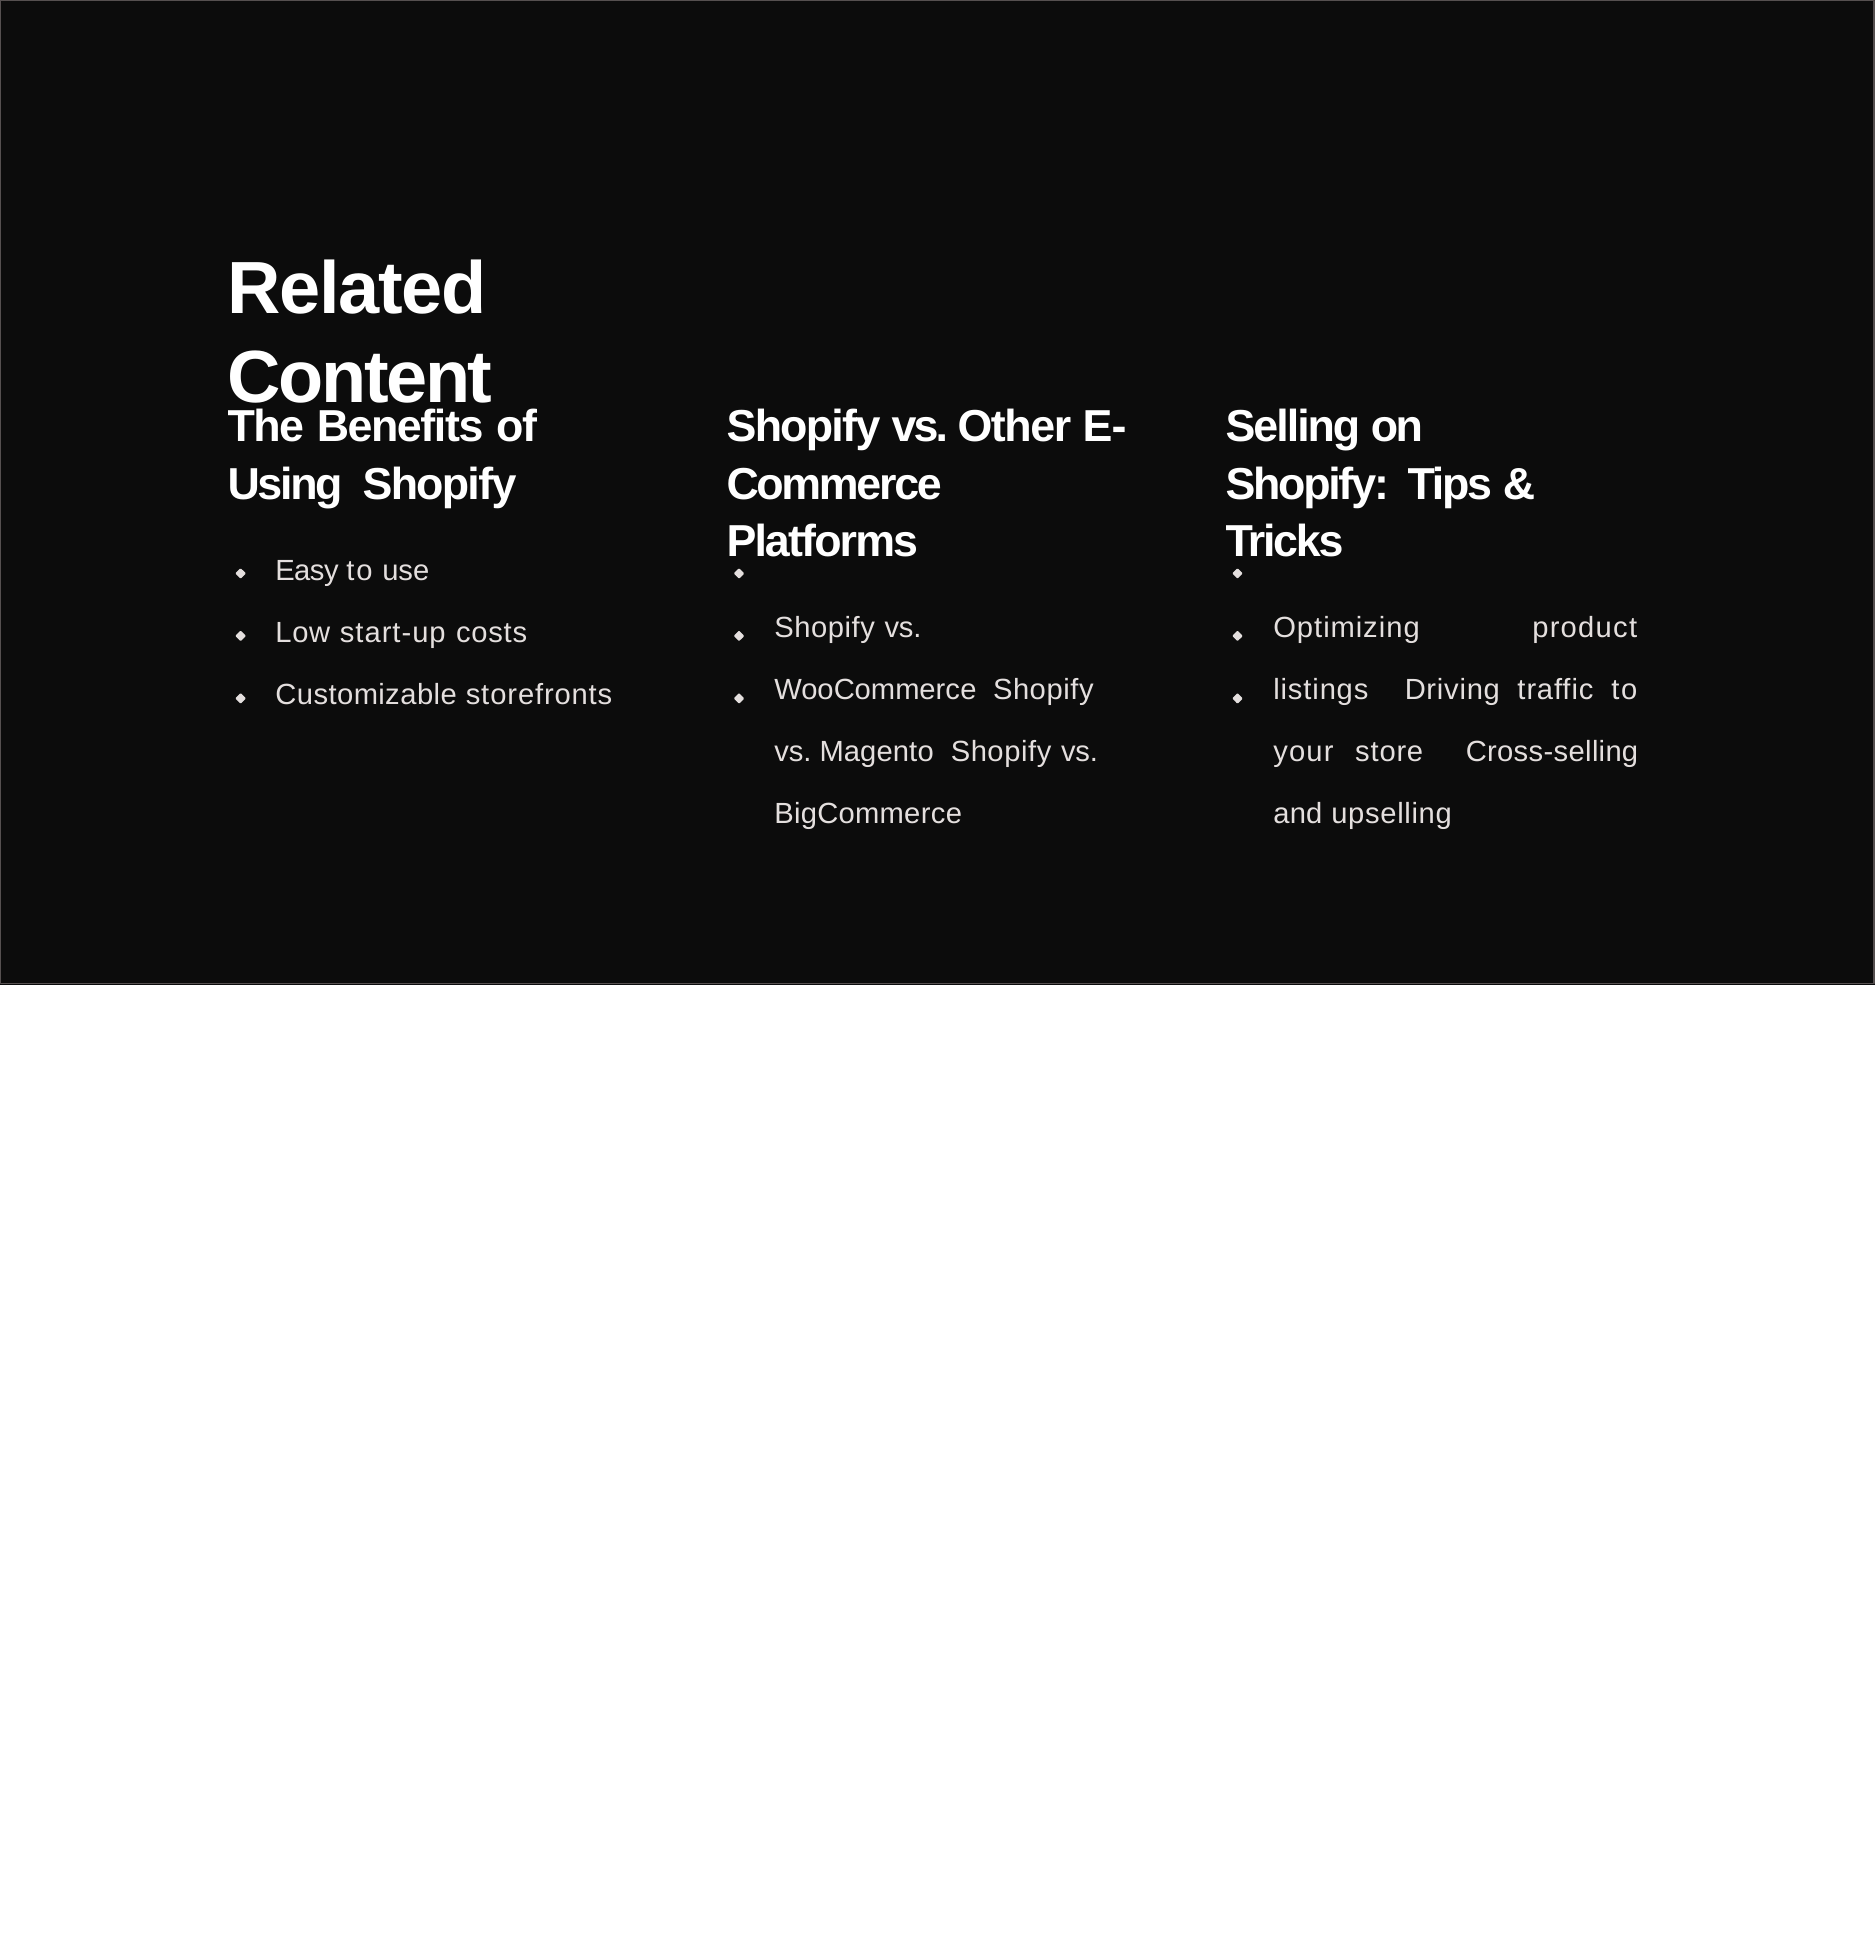

# Related Content
The Benefits of Using  Shopify
Easy to use
Low start-up costs  Customizable storefronts
Shopify vs. Other E-  Commerce Platforms
Shopify vs. WooCommerce  Shopify vs. Magento  Shopify vs. BigCommerce
Selling on Shopify:  Tips & Tricks
Optimizing product listings  Driving traffic to your store  Cross-selling and upselling